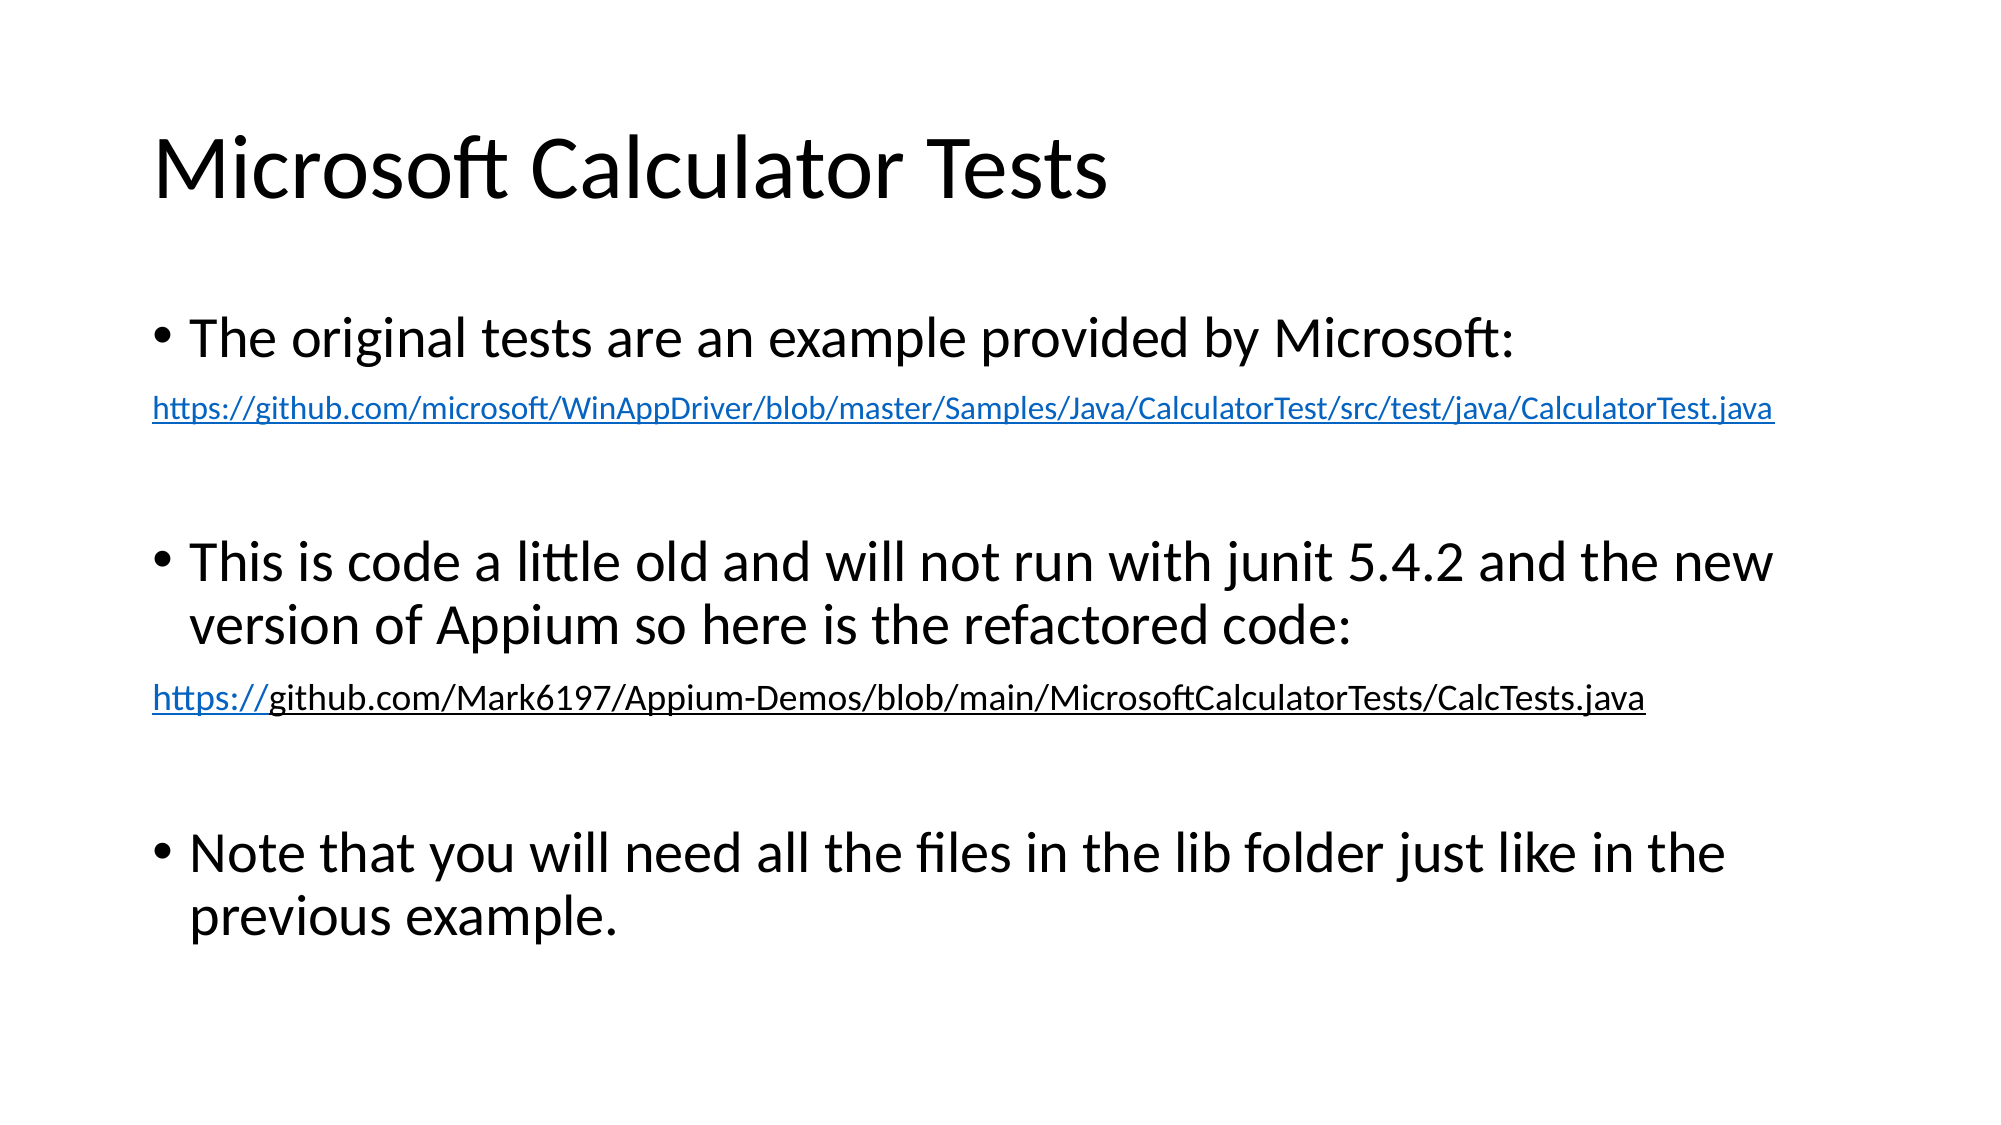

# Microsoft Calculator Tests
The original tests are an example provided by Microsoft:
https://github.com/microsoft/WinAppDriver/blob/master/Samples/Java/CalculatorTest/src/test/java/CalculatorTest.java

This is code a little old and will not run with junit 5.4.2 and the new version of Appium so here is the refactored code:
https://github.com/Mark6197/Appium-Demos/blob/main/MicrosoftCalculatorTests/CalcTests.java

Note that you will need all the files in the lib folder just like in the previous example.